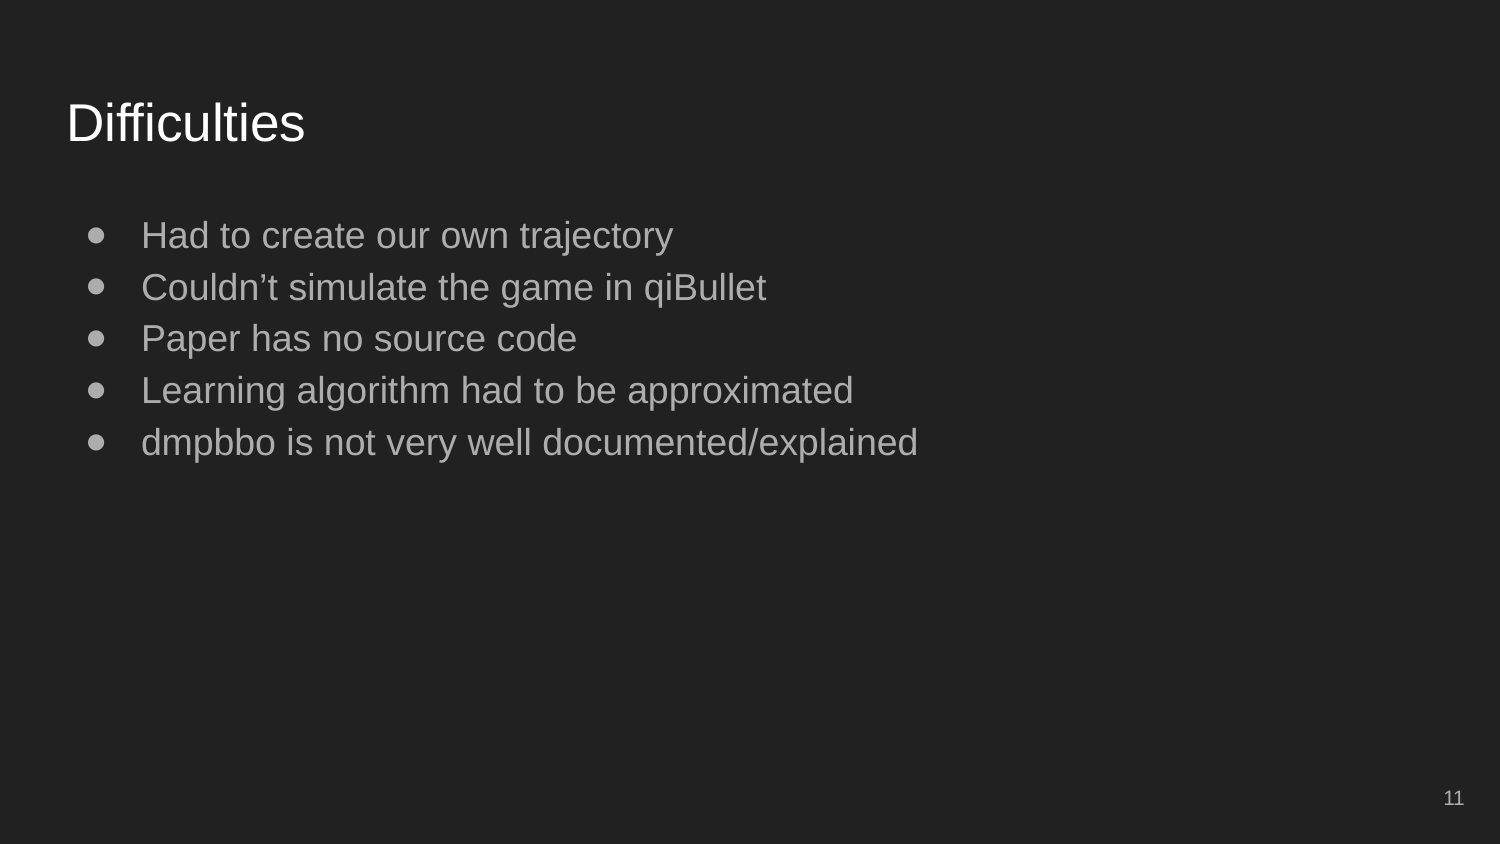

# Difficulties
Had to create our own trajectory
Couldn’t simulate the game in qiBullet
Paper has no source code
Learning algorithm had to be approximated
dmpbbo is not very well documented/explained

11